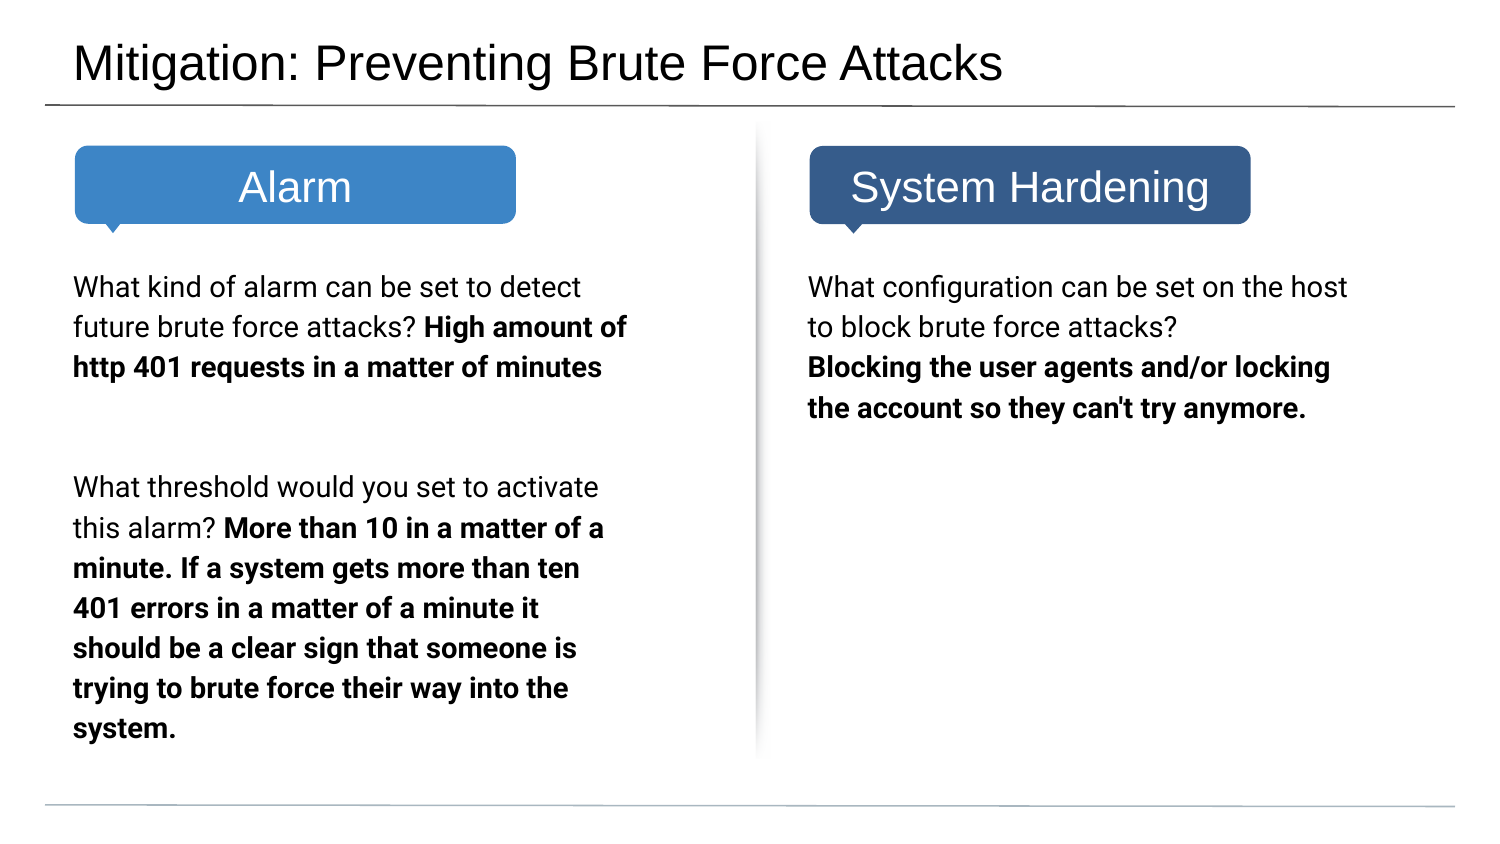

# Mitigation: Preventing Brute Force Attacks
What kind of alarm can be set to detect future brute force attacks? High amount of http 401 requests in a matter of minutes

What threshold would you set to activate this alarm? More than 10 in a matter of a minute. If a system gets more than ten 401 errors in a matter of a minute it should be a clear sign that someone is trying to brute force their way into the system.

What configuration can be set on the host to block brute force attacks?
Blocking the user agents and/or locking the account so they can't try anymore.